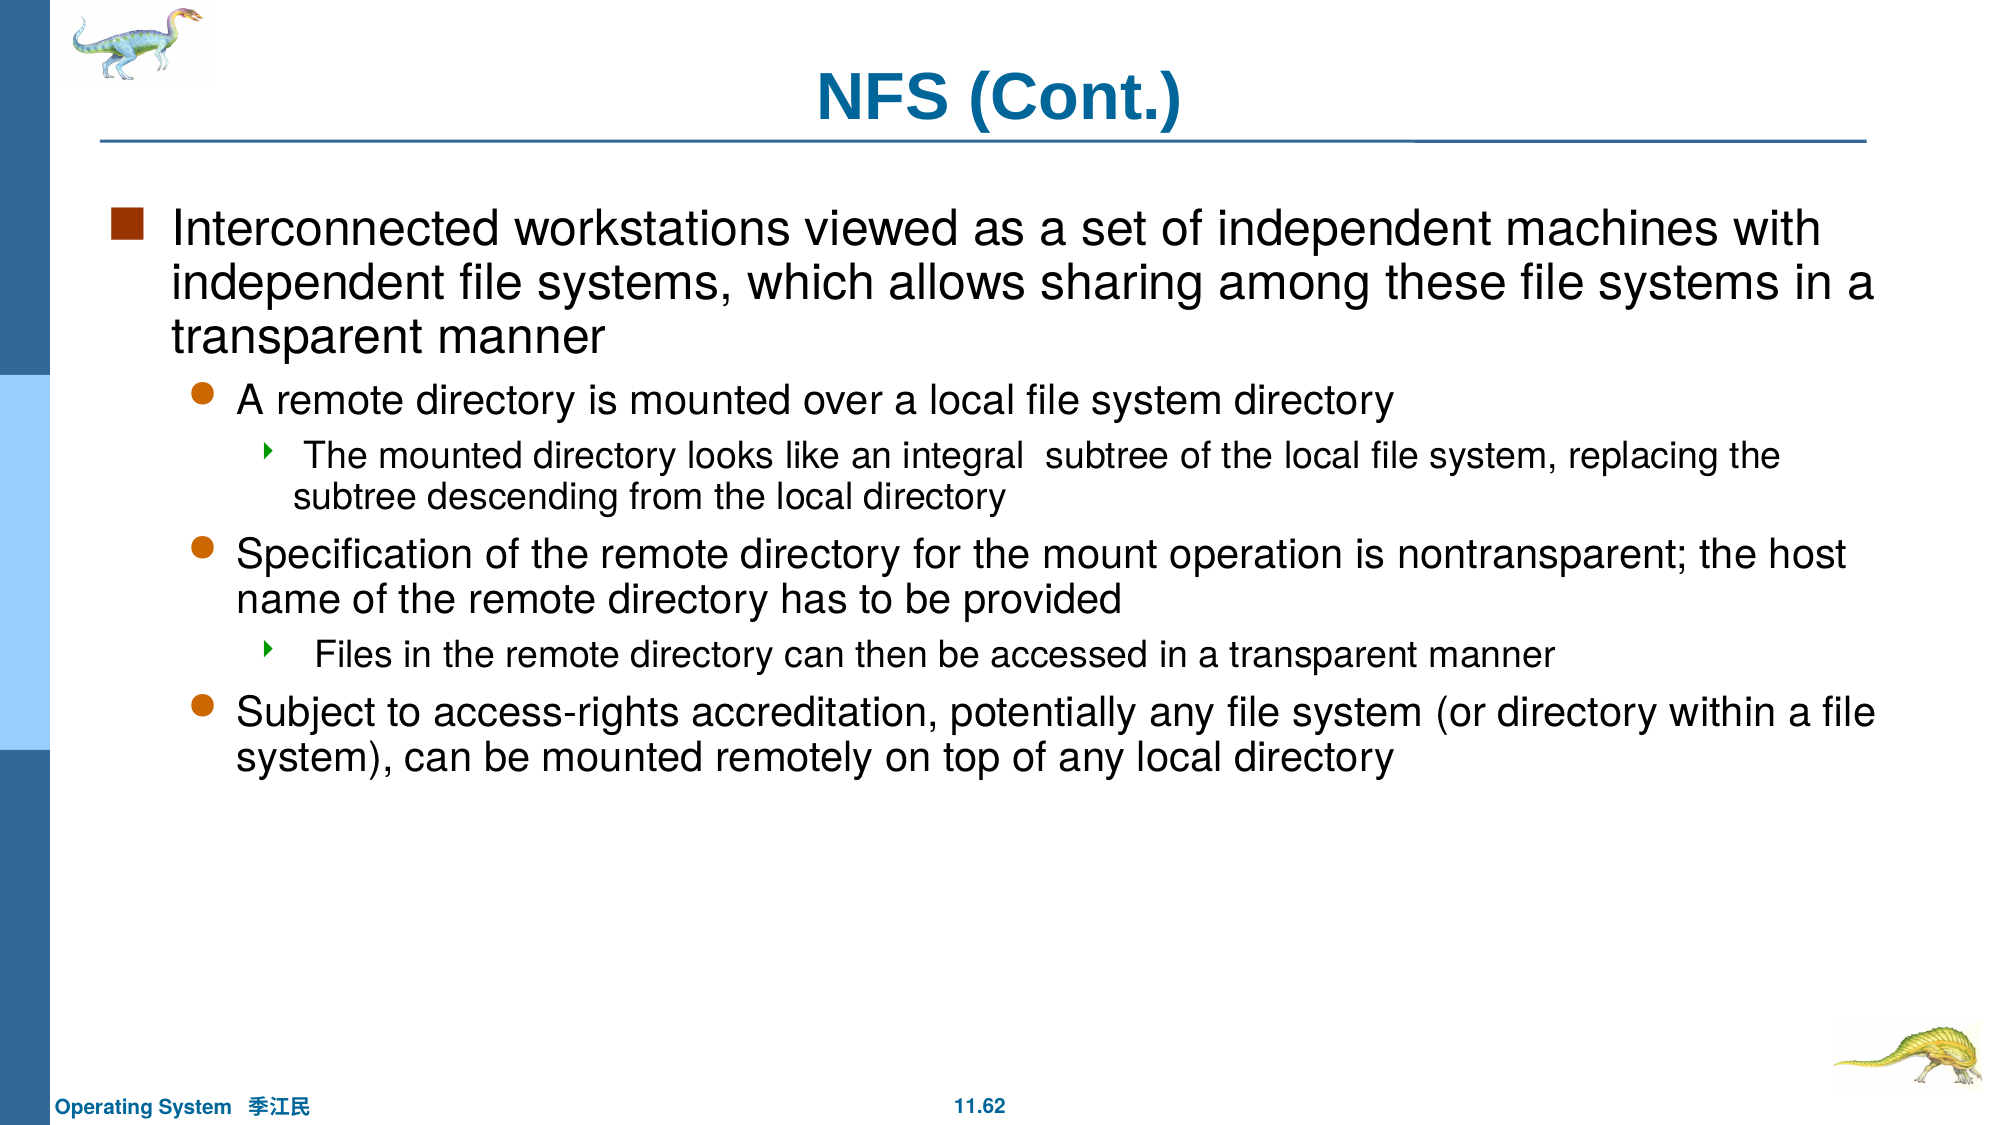

# NFS (Cont.)
Interconnected workstations viewed as a set of independent machines with independent file systems, which allows sharing among these file systems in a transparent manner
A remote directory is mounted over a local file system directory
 The mounted directory looks like an integral  subtree of the local file system, replacing the subtree descending from the local directory
Specification of the remote directory for the mount operation is nontransparent; the host name of the remote directory has to be provided
  Files in the remote directory can then be accessed in a transparent manner
Subject to access-rights accreditation, potentially any file system (or directory within a file system), can be mounted remotely on top of any local directory